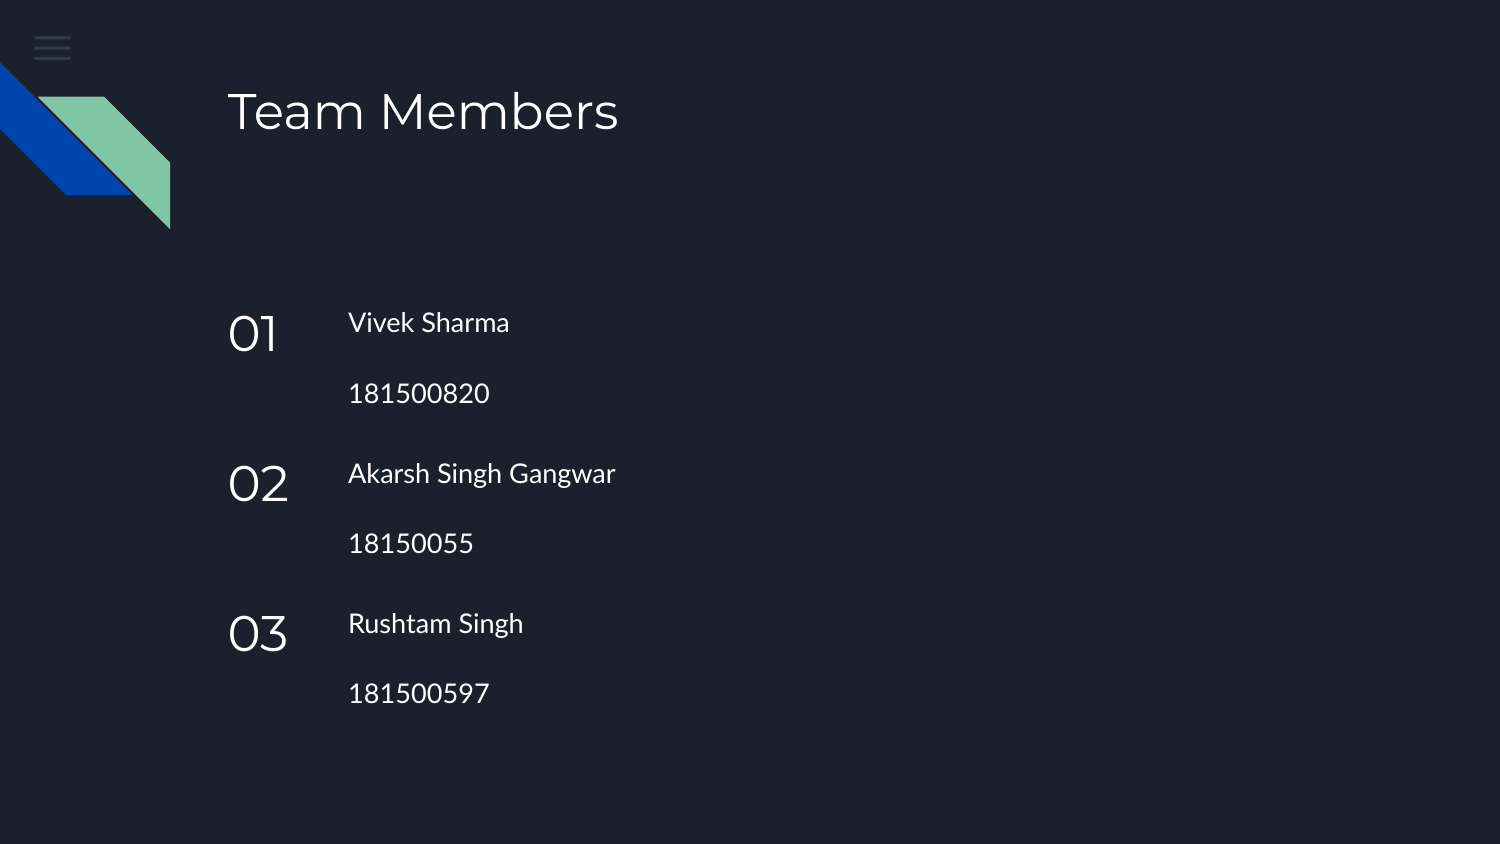

# Team Members
01

Vivek Sharma
181500820
02

Akarsh Singh Gangwar
18150055
03
Rushtam Singh
181500597